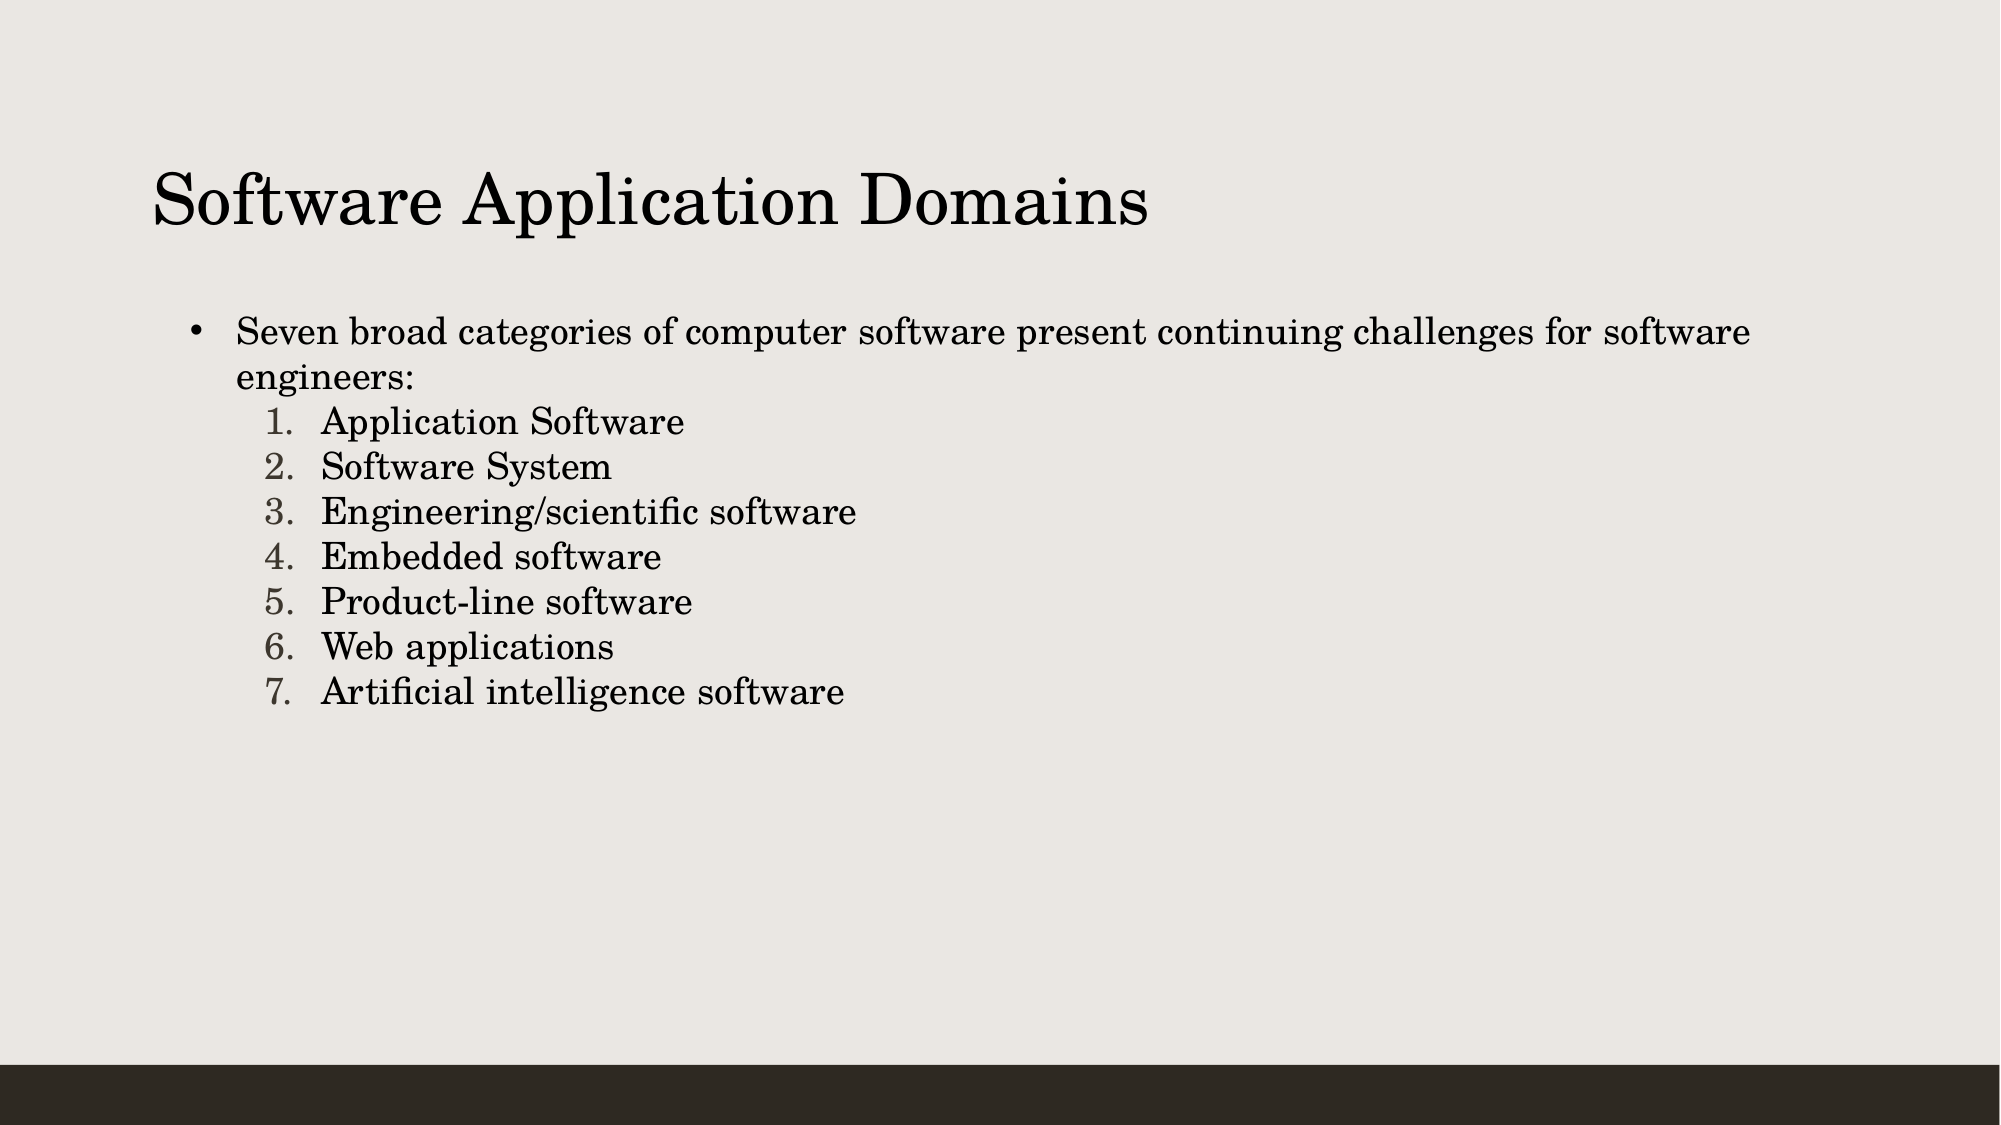

# Software Application Domains
Seven broad categories of computer software present continuing challenges for software engineers:
Application Software
Software System
Engineering/scientific software
Embedded software
Product-line software
Web applications
Artificial intelligence software